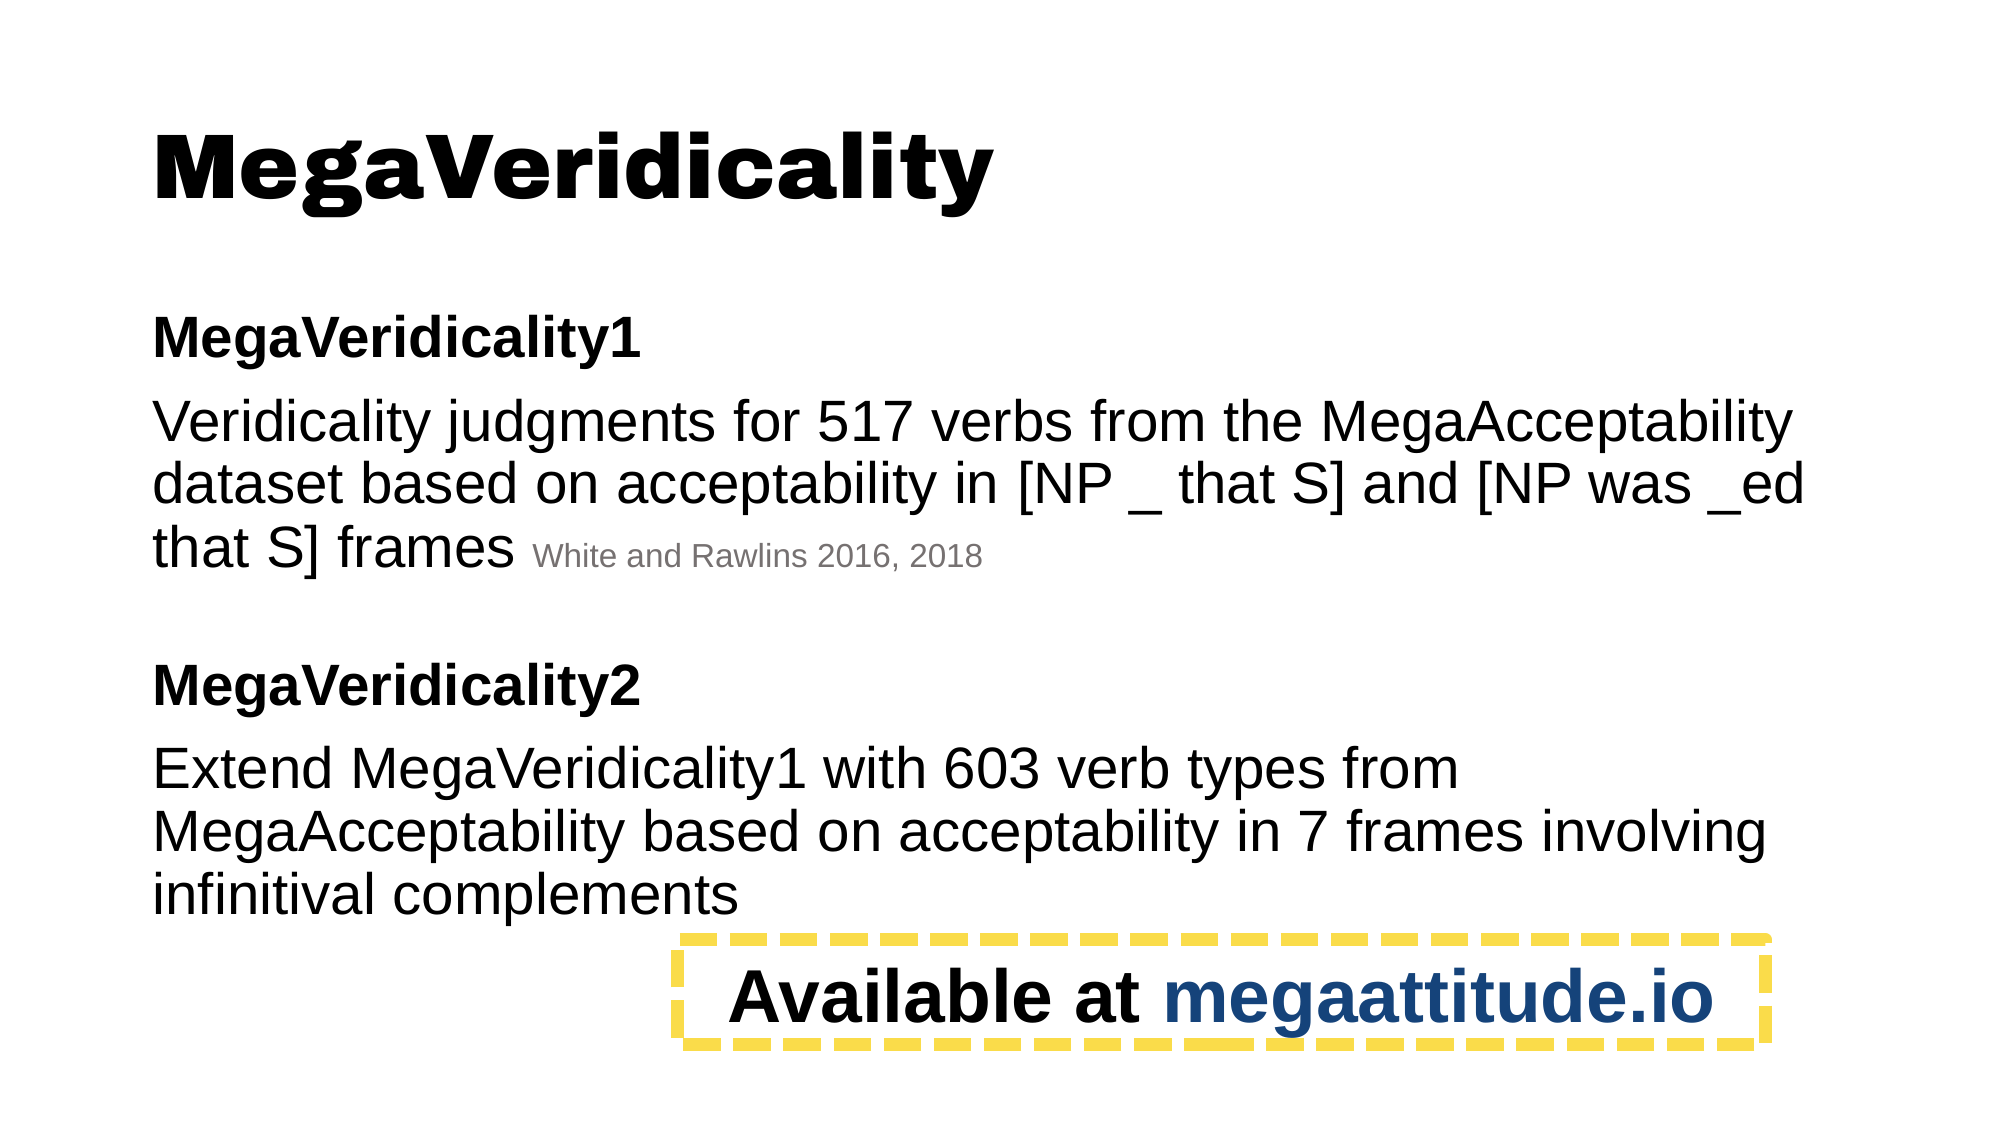

# MegaVeridicality
MegaVeridicality1
Veridicality judgments for 517 verbs from the MegaAcceptability dataset based on acceptability in [NP _ that S] and [NP was _ed that S] frames White and Rawlins 2016, 2018
MegaVeridicality2
Extend MegaVeridicality1 with 603 verb types from MegaAcceptability based on acceptability in 7 frames involving infinitival complements

Available at megaattitude.io